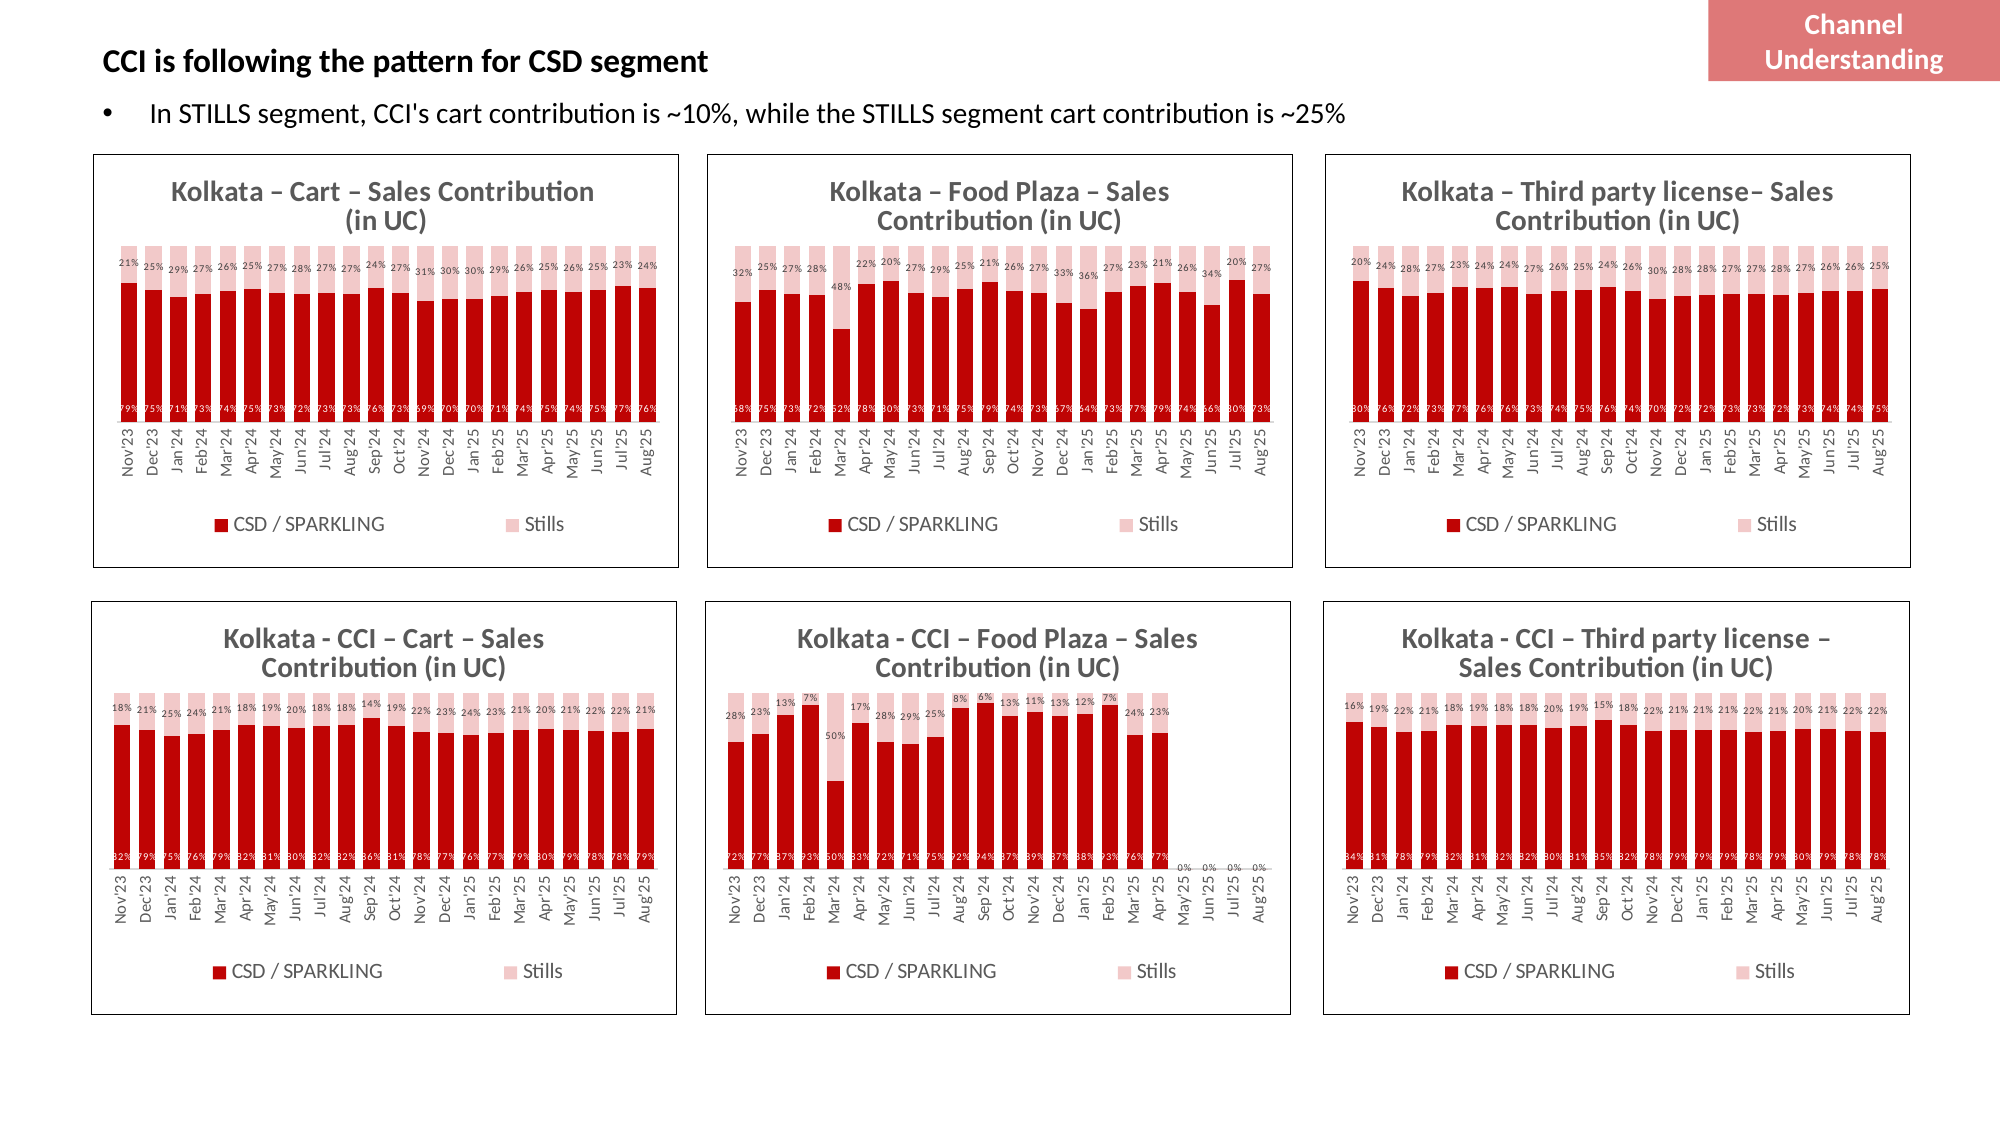

Channel Understanding
# CCI is following the pattern for CSD segment
In STILLS segment, CCI's cart contribution is ~10%, while the STILLS segment cart contribution is ~25%

### Chart: Kolkata – Cart – Sales Contribution
(in UC)

| Category | CSD / SPARKLING | Stills |
|---|---|---|
|  Nov'23 | 0.7871116662565953 | 0.21288833374340474 |
|  Dec'23 | 0.7507870164080773 | 0.24921298359192268 |
|  Jan'24 | 0.708117214041576 | 0.291882785958424 |
|  Feb'24 | 0.7256668622211215 | 0.27433313777887847 |
|  Mar'24 | 0.7443806946642443 | 0.25561930533575555 |
|  Apr'24 | 0.7548918805129603 | 0.2451081194870396 |
|  May'24 | 0.7327261804779909 | 0.26727381952200907 |
|  Jun'24 | 0.7233423697507649 | 0.2766576302492352 |
|  Jul'24 | 0.7313206720141859 | 0.26867932798581406 |
|  Aug'24 | 0.7265048924133068 | 0.2734951075866931 |
|  Sep'24 | 0.7624806485118686 | 0.23751935148813139 |
| Oct'24 | 0.7319435194111857 | 0.2680564805888142 |
| Nov'24 | 0.6859550619172443 | 0.31404493808275574 |
| Dec'24 | 0.696405030303274 | 0.3035949696967259 |
| Jan'25 | 0.697526791517796 | 0.30247320848220405 |
| Feb'25 | 0.7148867172065947 | 0.28511328279340525 |
| Mar'25 | 0.7382289575536553 | 0.26177104244634464 |
| Apr'25 | 0.7497100776044823 | 0.2502899223955178 |
| May'25 | 0.7375402141325151 | 0.2624597858674849 |
| Jun'25 | 0.7478289629213329 | 0.2521710370786671 |
| Jul'25 | 0.7707291593948292 | 0.22927084060517078 |
| Aug'25 | 0.7598806515557706 | 0.24011934844422936 |

### Chart: Kolkata – Food Plaza – Sales Contribution (in UC)

| Category | CSD / SPARKLING | Stills |
|---|---|---|
|  Nov'23 | 0.6822016218275494 | 0.3177983781724507 |
|  Dec'23 | 0.7509655700996379 | 0.24903442990036218 |
|  Jan'24 | 0.7255505929462498 | 0.27444940705375015 |
|  Feb'24 | 0.7206794284173631 | 0.27932057158263685 |
|  Mar'24 | 0.5249829450313191 | 0.47501705496868085 |
|  Apr'24 | 0.7814220517046753 | 0.2185779482953247 |
|  May'24 | 0.7993001673512855 | 0.2006998326487144 |
|  Jun'24 | 0.7337293342035771 | 0.26627066579642283 |
|  Jul'24 | 0.7071160568258346 | 0.29288394317416544 |
|  Aug'24 | 0.7531156247307365 | 0.2468843752692636 |
|  Sep'24 | 0.7940482187126532 | 0.20595178128734679 |
| Oct'24 | 0.7417249342485086 | 0.2582750657514914 |
| Nov'24 | 0.7331855913341675 | 0.26681440866583245 |
| Dec'24 | 0.6720020363244344 | 0.3279979636755656 |
| Jan'25 | 0.6390148207514446 | 0.3609851792485556 |
| Feb'25 | 0.7342707809390513 | 0.2657292190609487 |
| Mar'25 | 0.7690987873324221 | 0.23090121266757793 |
| Apr'25 | 0.7855718164996516 | 0.2144281835003485 |
| May'25 | 0.7377451860577027 | 0.2622548139422973 |
| Jun'25 | 0.662653358881231 | 0.33734664111876916 |
| Jul'25 | 0.8031064561107689 | 0.19689354388923117 |
| Aug'25 | 0.7284976703185996 | 0.2715023296814003 |

### Chart: Kolkata – Third party license– Sales Contribution (in UC)

| Category | CSD / SPARKLING | Stills |
|---|---|---|
|  Nov'23 | 0.8000330021879458 | 0.1999669978120542 |
|  Dec'23 | 0.7604325806951918 | 0.2395674193048081 |
|  Jan'24 | 0.7168781761573341 | 0.28312182384266577 |
|  Feb'24 | 0.7303355103887414 | 0.26966448961125855 |
|  Mar'24 | 0.7670803060236591 | 0.23291969397634094 |
|  Apr'24 | 0.7583485299970011 | 0.24165147000299886 |
|  May'24 | 0.7640705392972907 | 0.2359294607027093 |
|  Jun'24 | 0.726004230960677 | 0.273995769039323 |
|  Jul'24 | 0.7445399251066042 | 0.2554600748933959 |
|  Aug'24 | 0.7488350424296467 | 0.2511649575703533 |
|  Sep'24 | 0.764217900054489 | 0.23578209994551105 |
| Oct'24 | 0.744945595382462 | 0.2550544046175381 |
| Nov'24 | 0.697503466522452 | 0.302496533477548 |
| Dec'24 | 0.715532736259336 | 0.2844672637406639 |
| Jan'25 | 0.7200753225255041 | 0.279924677474496 |
| Feb'25 | 0.7255535995716926 | 0.2744464004283073 |
| Mar'25 | 0.7259900201990357 | 0.2740099798009643 |
| Apr'25 | 0.7202770703974882 | 0.2797229296025117 |
| May'25 | 0.7317578921632872 | 0.26824210783671276 |
| Jun'25 | 0.7415144168232558 | 0.25848558317674414 |
| Jul'25 | 0.7447517487263386 | 0.25524825127366124 |
| Aug'25 | 0.7519956905327297 | 0.24800430946727023 |

### Chart: Kolkata - CCI – Cart – Sales Contribution (in UC)

| Category | CSD / SPARKLING | Stills |
|---|---|---|
|  Nov'23 | 0.8184924777402518 | 0.1815075222597482 |
|  Dec'23 | 0.7905368114230095 | 0.20946318857699062 |
|  Jan'24 | 0.753409899951287 | 0.2465901000487129 |
|  Feb'24 | 0.7647009834781533 | 0.23529901652184668 |
|  Mar'24 | 0.7884750822905511 | 0.21152491770944895 |
|  Apr'24 | 0.817163879161502 | 0.18283612083849804 |
|  May'24 | 0.8121661298484081 | 0.18783387015159184 |
|  Jun'24 | 0.7987918968281007 | 0.20120810317189916 |
|  Jul'24 | 0.8151153594883609 | 0.1848846405116391 |
|  Aug'24 | 0.8160265859551493 | 0.1839734140448507 |
|  Sep'24 | 0.8589284435212377 | 0.14107155647876227 |
| Oct'24 | 0.8124877794433945 | 0.18751222055660555 |
| Nov'24 | 0.7796674767173325 | 0.22033252328266736 |
| Dec'24 | 0.7720451025273697 | 0.22795489747263026 |
| Jan'25 | 0.7628541385008262 | 0.2371458614991738 |
| Feb'25 | 0.7742019154030328 | 0.22579808459696724 |
| Mar'25 | 0.7886275836285628 | 0.21137241637143725 |
| Apr'25 | 0.7977575391284414 | 0.20224246087155864 |
| May'25 | 0.7926206131664423 | 0.20737938683355778 |
| Jun'25 | 0.7831132745157693 | 0.21688672548423074 |
| Jul'25 | 0.7766858586048024 | 0.22331414139519765 |
| Aug'25 | 0.7934175616868718 | 0.20658243831312811 |

### Chart: Kolkata - CCI – Food Plaza – Sales Contribution (in UC)

| Category | CSD / SPARKLING | Stills |
|---|---|---|
|  Nov'23 | 0.7234389140271493 | 0.27656108597285073 |
|  Dec'23 | 0.769281188551453 | 0.23071881144854708 |
|  Jan'24 | 0.8747553816046966 | 0.12524461839530332 |
|  Feb'24 | 0.9289707333114108 | 0.07102926668858929 |
|  Mar'24 | 0.5011135857461024 | 0.49888641425389757 |
|  Apr'24 | 0.8314491264131553 | 0.1685508735868448 |
|  May'24 | 0.7214206437291898 | 0.27857935627081026 |
|  Jun'24 | 0.7115839243498818 | 0.2884160756501182 |
|  Jul'24 | 0.747348119575699 | 0.25265188042430087 |
|  Aug'24 | 0.9172957006892025 | 0.0827042993107975 |
|  Sep'24 | 0.9444678165755154 | 0.05553218342448465 |
| Oct'24 | 0.869167429094236 | 0.13083257090576395 |
| Nov'24 | 0.8919961427193828 | 0.10800385728061716 |
| Dec'24 | 0.870020964360587 | 0.129979035639413 |
| Jan'25 | 0.8815731330092796 | 0.11842686699072029 |
| Feb'25 | 0.9307010475423046 | 0.06929895245769542 |
| Mar'25 | 0.7619738751814223 | 0.23802612481857766 |
| Apr'25 | 0.7735849056603773 | 0.22641509433962267 |
| May'25 | 0.0 | 0.0 |
| Jun'25 | 0.0 | 0.0 |
| Jul'25 | 0.0 | 0.0 |
| Aug'25 | 0.0 | 0.0 |

### Chart: Kolkata - CCI – Third party license – Sales Contribution (in UC)

| Category | CSD / SPARKLING | Stills |
|---|---|---|
|  Nov'23 | 0.8360209379235234 | 0.16397906207647664 |
|  Dec'23 | 0.8082229510573142 | 0.19177704894268577 |
|  Jan'24 | 0.7762763874491995 | 0.22372361255080045 |
|  Feb'24 | 0.7853429195381417 | 0.21465708046185827 |
|  Mar'24 | 0.8194408814627083 | 0.18055911853729165 |
|  Apr'24 | 0.8127735030150948 | 0.18722649698490534 |
|  May'24 | 0.818365540931431 | 0.18163445906856895 |
|  Jun'24 | 0.8197948524252109 | 0.18020514757478917 |
|  Jul'24 | 0.8037071112915419 | 0.19629288870845807 |
|  Aug'24 | 0.8132041253332168 | 0.1867958746667832 |
|  Sep'24 | 0.8482852651263979 | 0.15171473487360213 |
| Oct'24 | 0.8181403748320745 | 0.1818596251679256 |
| Nov'24 | 0.7828955884345037 | 0.2171044115654962 |
| Dec'24 | 0.7901709497594139 | 0.20982905024058607 |
| Jan'25 | 0.7885226554358591 | 0.21147734456414097 |
| Feb'25 | 0.791310227827437 | 0.20868977217256307 |
| Mar'25 | 0.7793302853425376 | 0.22066971465746246 |
| Apr'25 | 0.7859055325307546 | 0.21409446746924538 |
| May'25 | 0.7975622963493917 | 0.20243770365060837 |
| Jun'25 | 0.7931270715525827 | 0.20687292844741723 |
| Jul'25 | 0.78233450984406 | 0.21766549015594 |
| Aug'25 | 0.777435030905742 | 0.22256496909425802 |